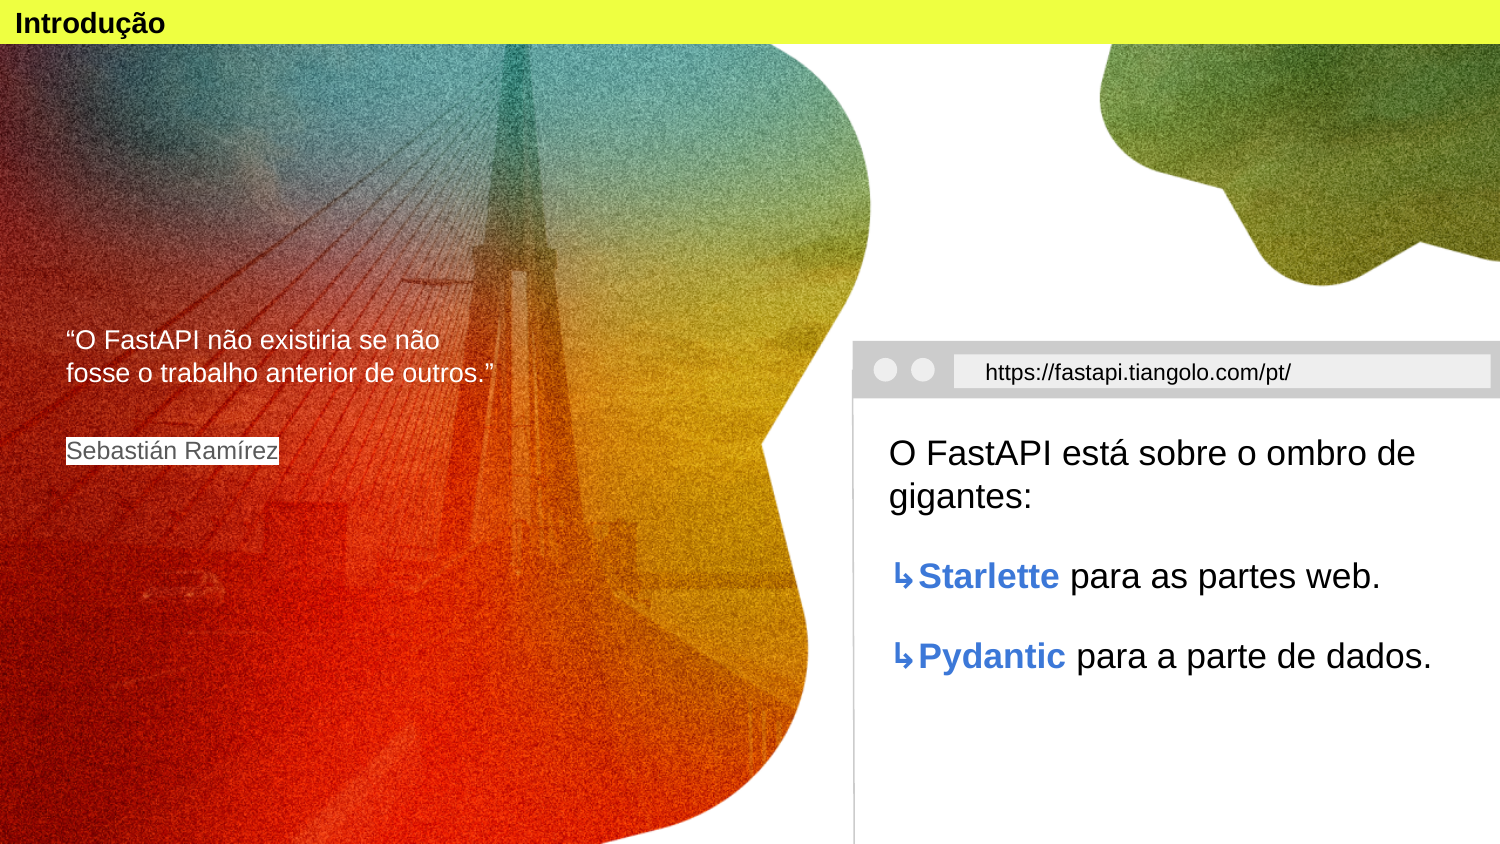

Introdução
# “O FastAPI não existiria se não fosse o trabalho anterior de outros.”

https://fastapi.tiangolo.com/pt/

Sebastián Ramírez
O FastAPI está sobre o ombro de gigantes:
↳Starlette para as partes web.
↳Pydantic para a parte de dados.